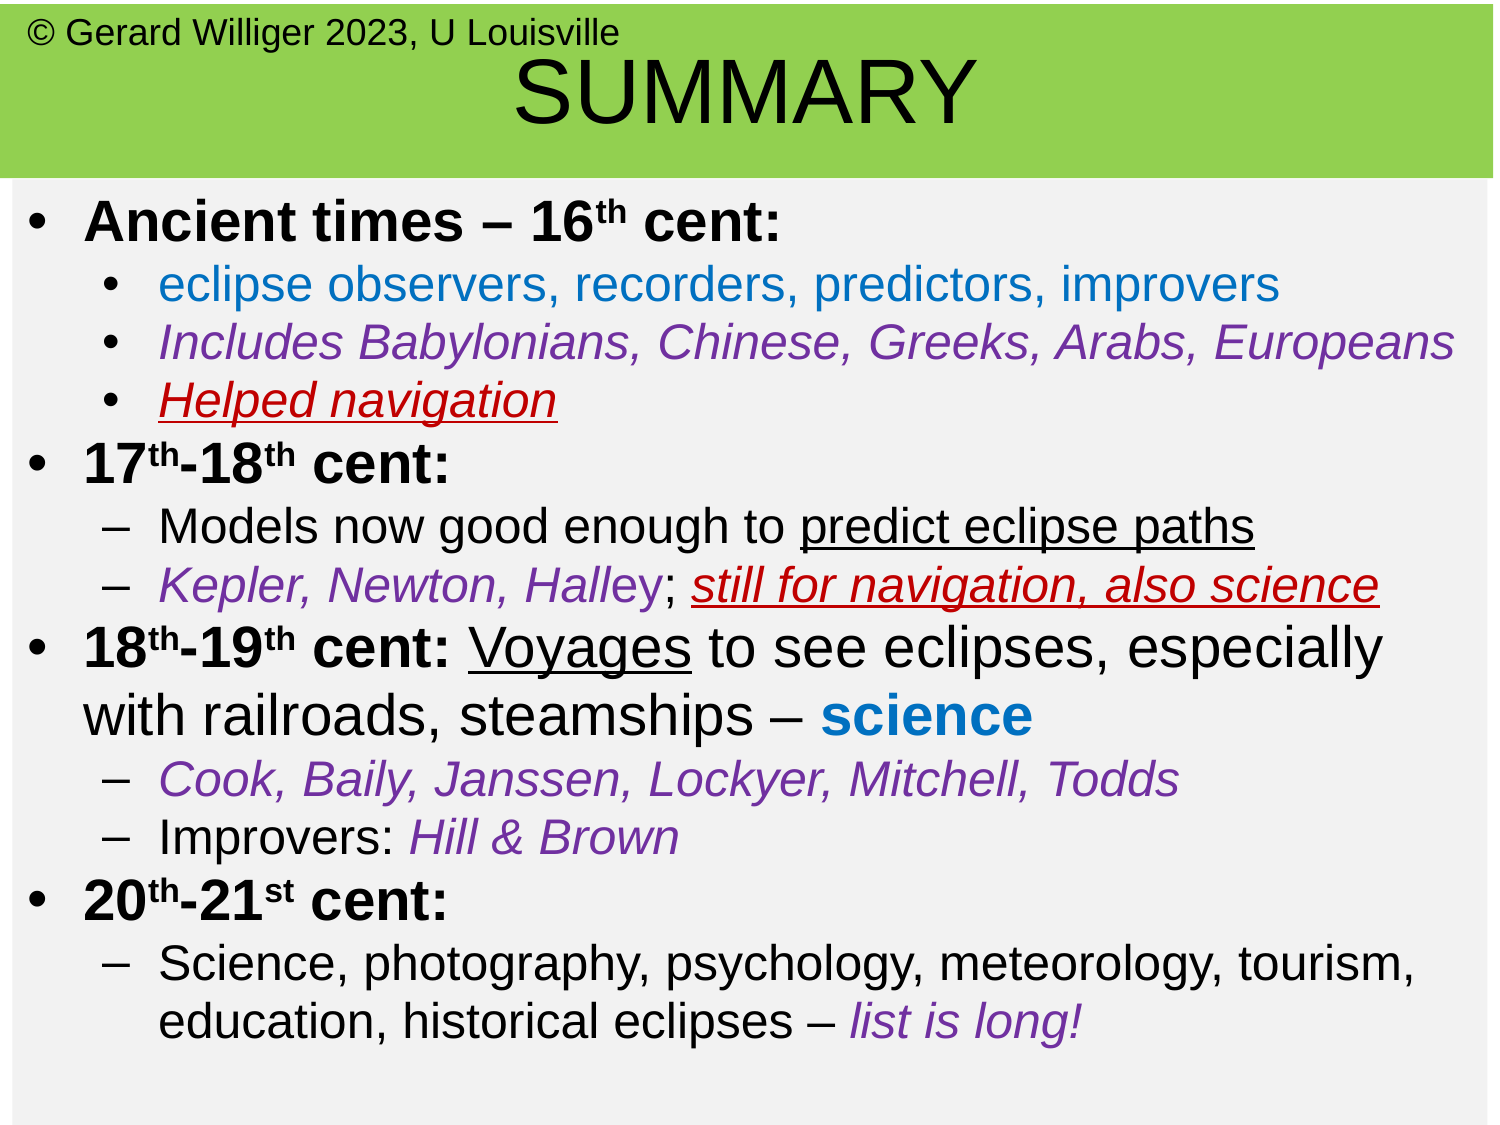

© Gerard Williger 2023, U Louisville
# SUMMARY
Ancient times – 16th cent:
eclipse observers, recorders, predictors, improvers
Includes Babylonians, Chinese, Greeks, Arabs, Europeans
Helped navigation
17th-18th cent:
Models now good enough to predict eclipse paths
Kepler, Newton, Halley; still for navigation, also science
18th-19th cent: Voyages to see eclipses, especially with railroads, steamships – science
Cook, Baily, Janssen, Lockyer, Mitchell, Todds
Improvers: Hill & Brown
20th-21st cent:
Science, photography, psychology, meteorology, tourism, education, historical eclipses – list is long!